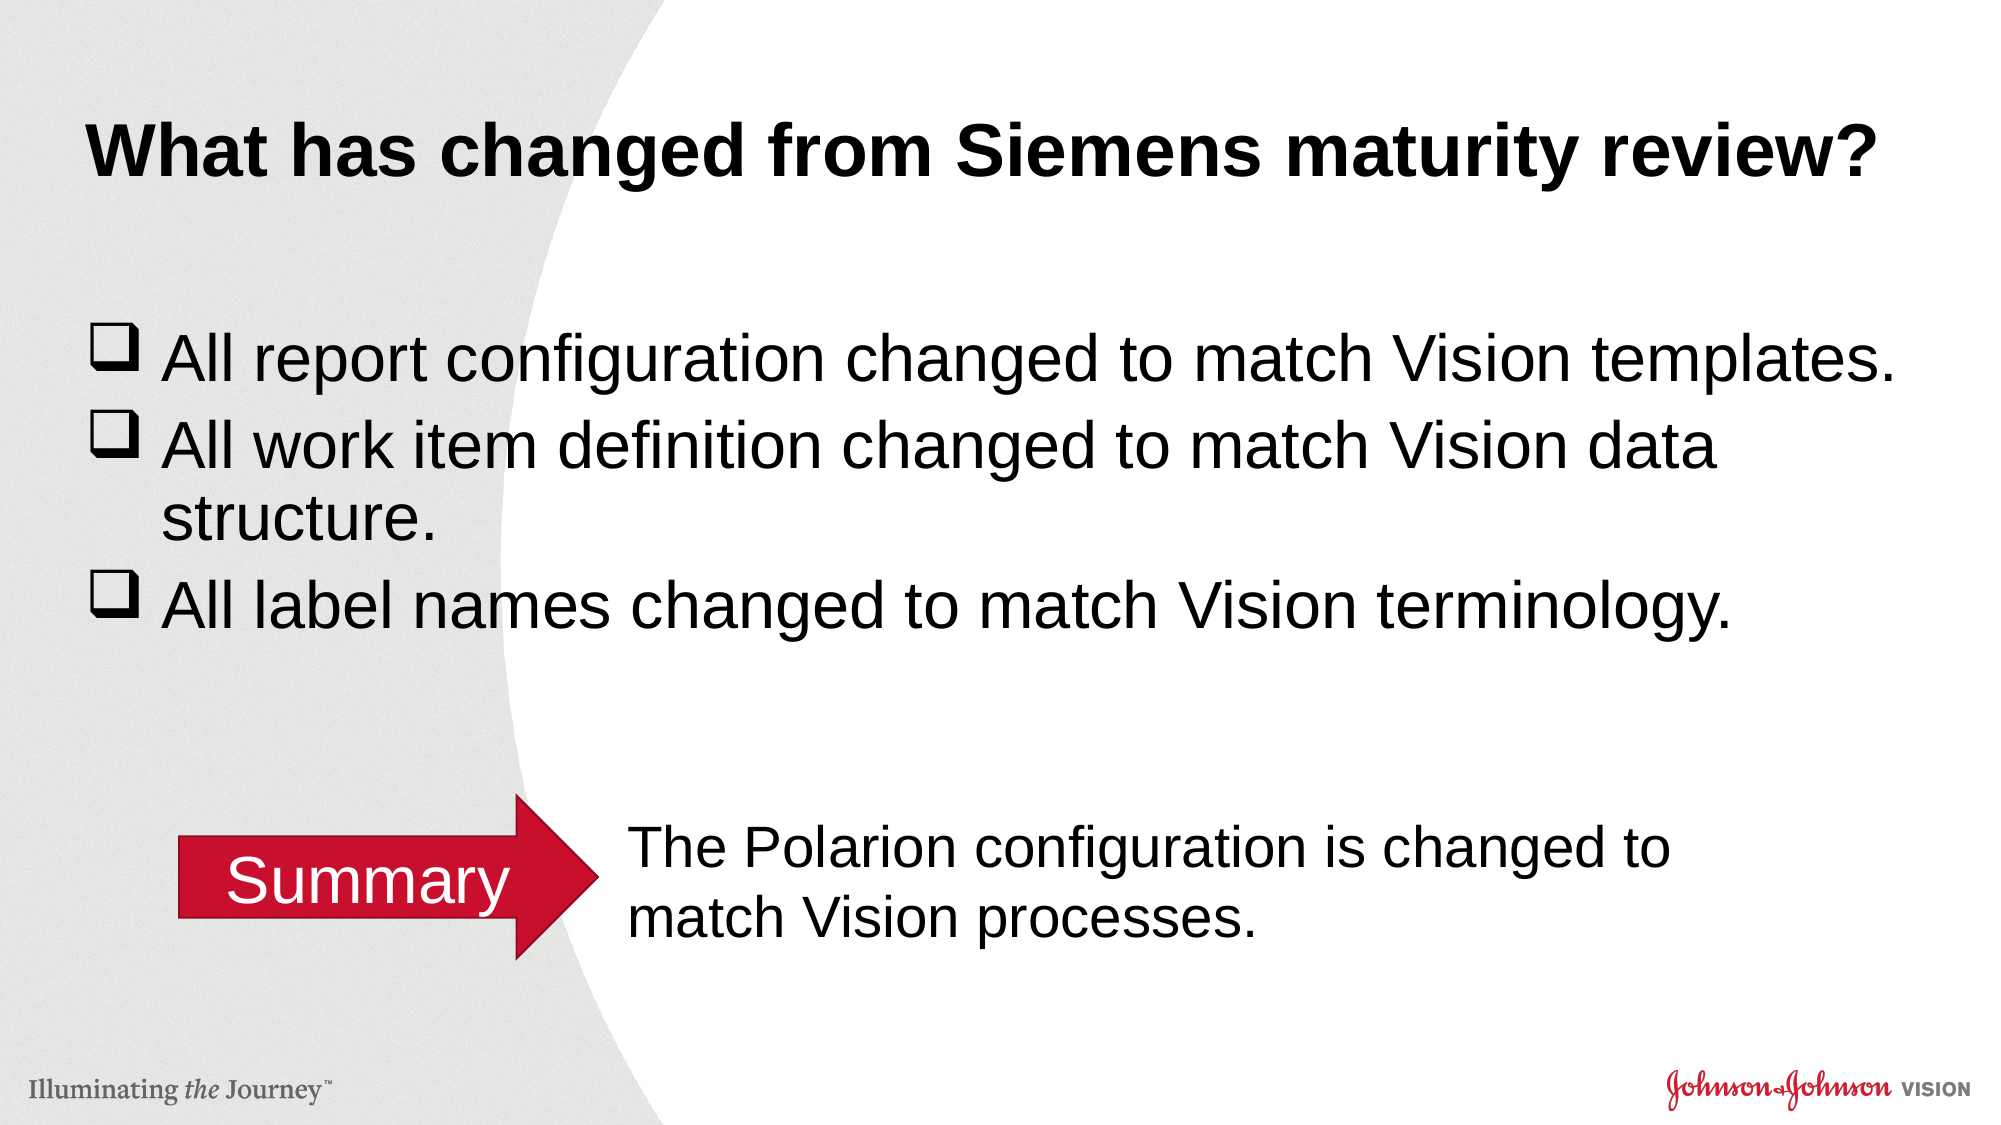

# What has changed from Siemens maturity review?
All report configuration changed to match Vision templates.
All work item definition changed to match Vision data structure.
All label names changed to match Vision terminology.

Summary
The Polarion configuration is changed to match Vision processes.